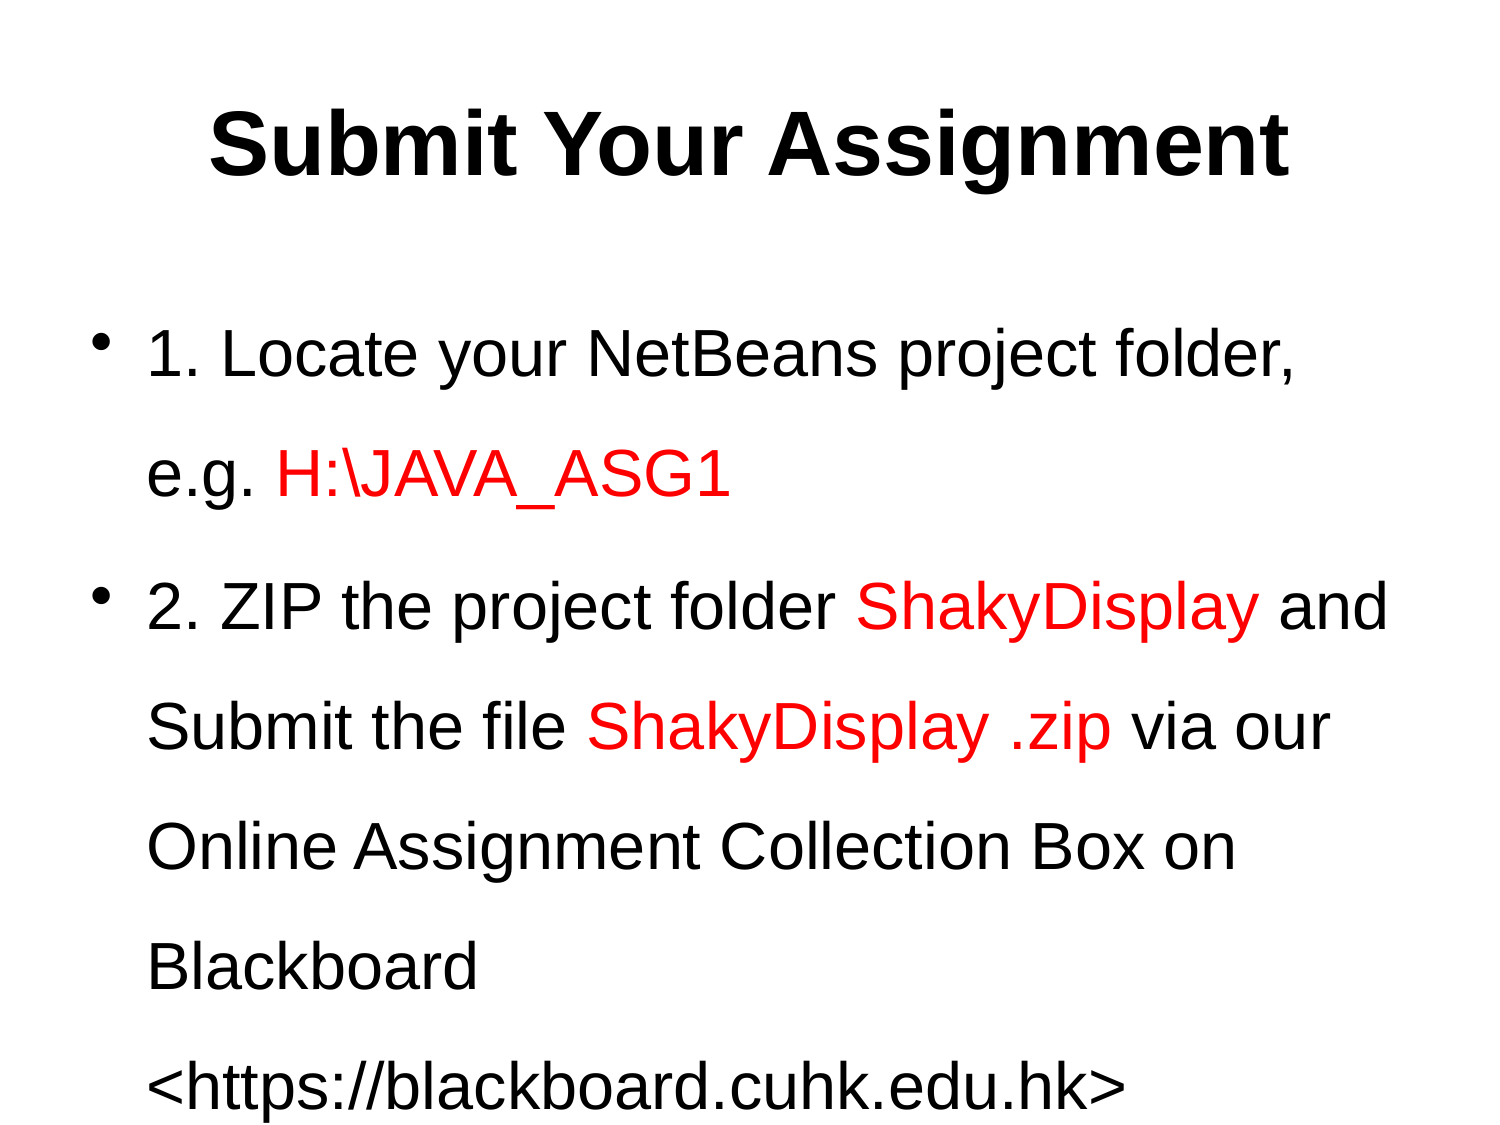

# Submit Your Assignment
1. Locate your NetBeans project folder, e.g. H:\JAVA_ASG1
2. ZIP the project folder ShakyDisplay and Submit the file ShakyDisplay .zip via our Online Assignment Collection Box on Blackboard <https://blackboard.cuhk.edu.hk>